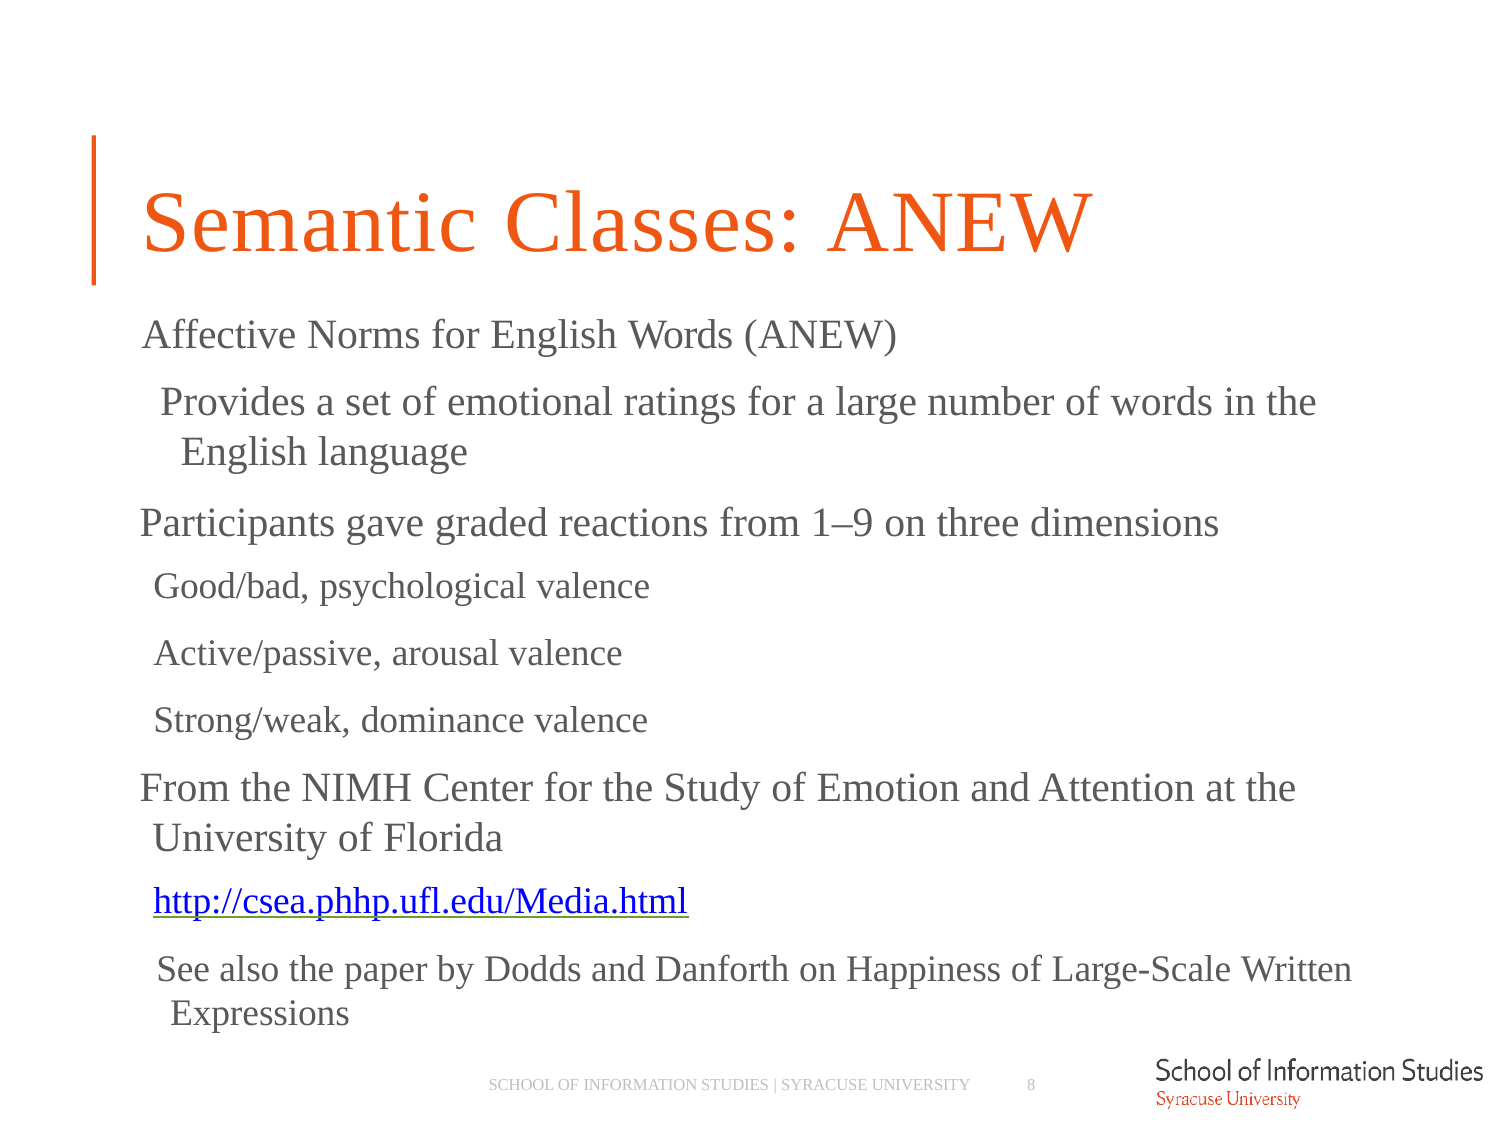

# Semantic Classes: ANEW
Affective Norms for English Words (ANEW)
­ Provides a set of emotional ratings for a large number of words in the  English language
Participants gave graded reactions from 1–9 on three dimensions
­ Good/bad, psychological valence
­ Active/passive, arousal valence
­ Strong/weak, dominance valence
From the NIMH Center for the Study of Emotion and Attention at the  University of Florida
­ http://csea.phhp.ufl.edu/Media.html
­ See also the paper by Dodds and Danforth on Happiness of Large-Scale Written  Expressions
SCHOOL OF INFORMATION STUDIES | SYRACUSE UNIVERSITY
8